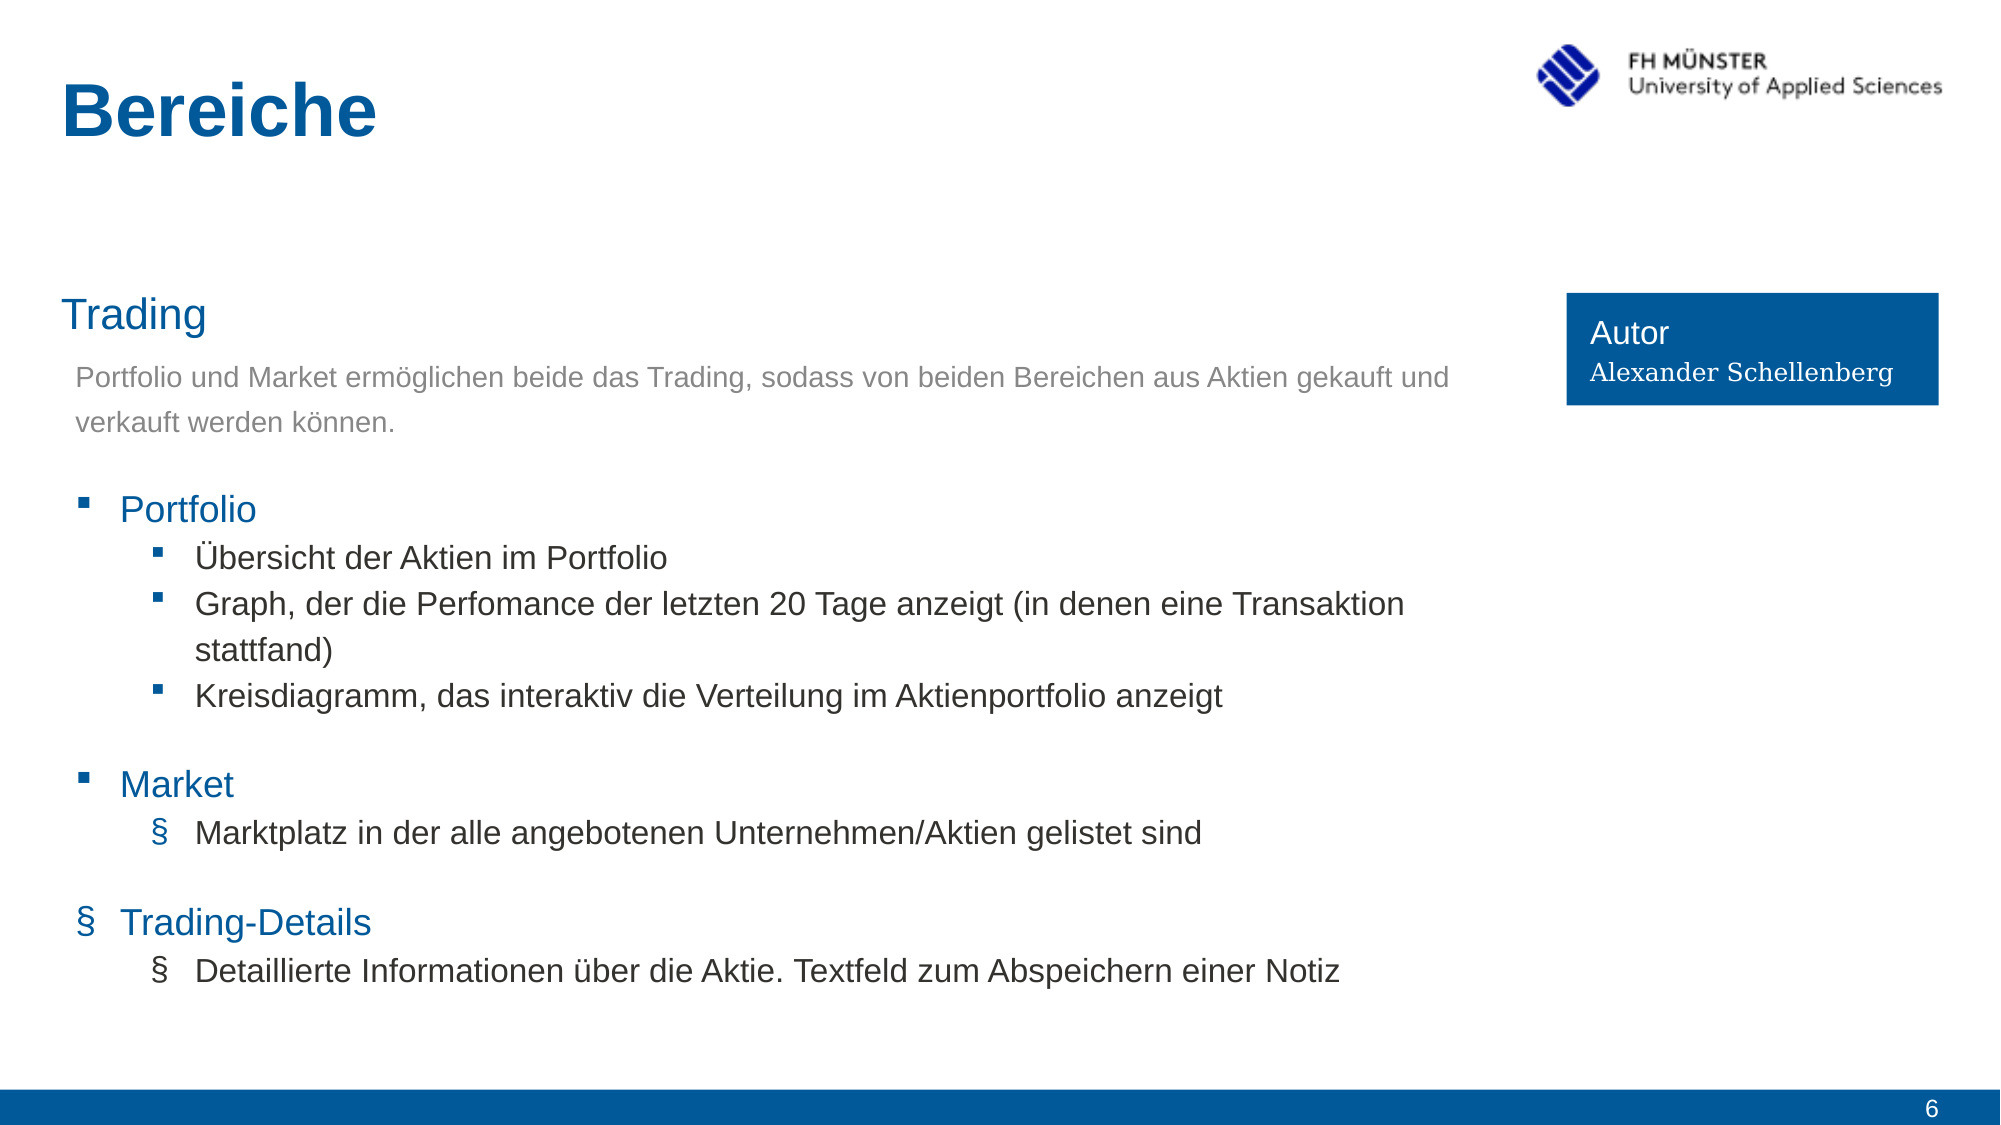

# Bereiche

Trading

Autor
Portfolio und Market ermöglichen beide das Trading, sodass von beiden Bereichen aus Aktien gekauft und verkauft werden können.
Portfolio
Übersicht der Aktien im Portfolio
Graph, der die Perfomance der letzten 20 Tage anzeigt (in denen eine Transaktion stattfand)
Kreisdiagramm, das interaktiv die Verteilung im Aktienportfolio anzeigt
Market
Marktplatz in der alle angebotenen Unternehmen/Aktien gelistet sind
Trading-Details
Detaillierte Informationen über die Aktie. Textfeld zum Abspeichern einer Notiz

Alexander Schellenberg